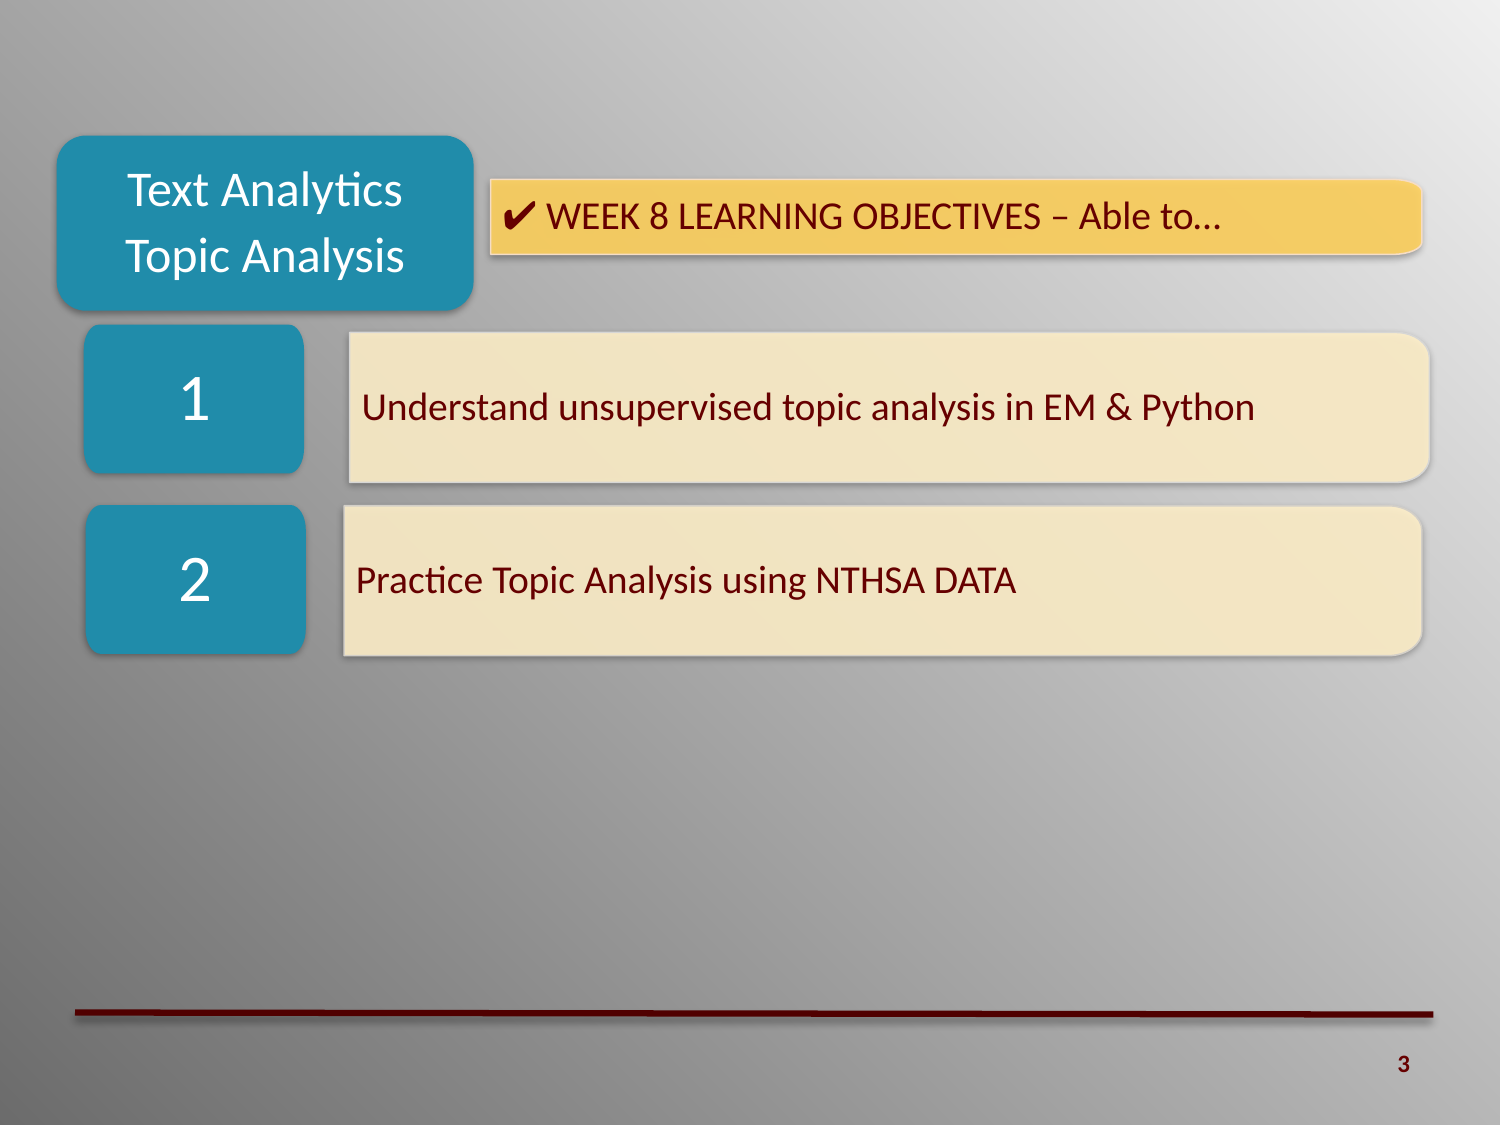

Text Analytics
Topic Analysis
✔ WEEK 8 LEARNING OBJECTIVES – Able to…
1
Understand unsupervised topic analysis in EM & Python
2
Practice Topic Analysis using NTHSA DATA
3